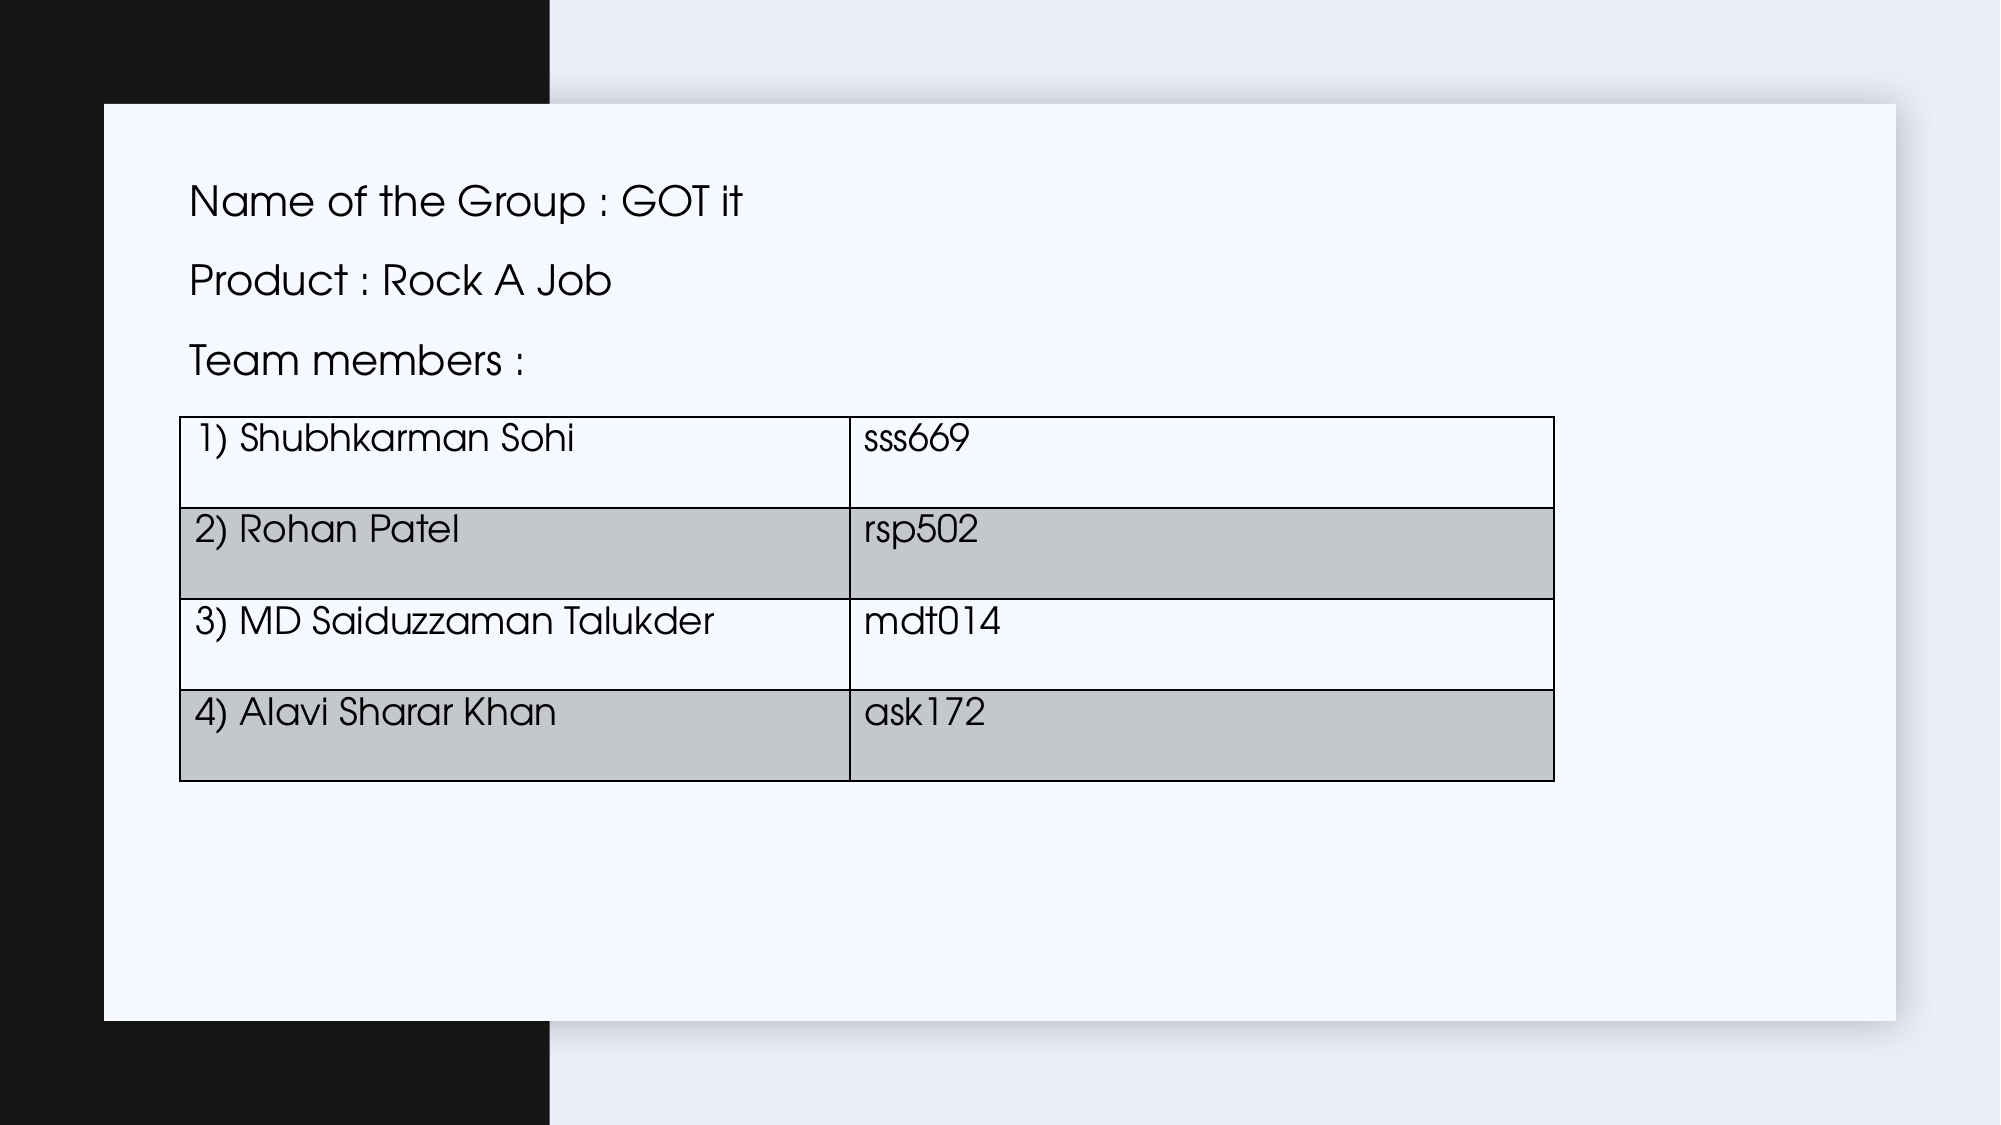

Name of the Group : GOT it
Product : Rock A Job
Team members :
| 1) Shubhkarman Sohi | sss669 |
| --- | --- |
| 2) Rohan Patel | rsp502 |
| 3) MD Saiduzzaman Talukder | mdt014 |
| 4) Alavi Sharar Khan | ask172 |